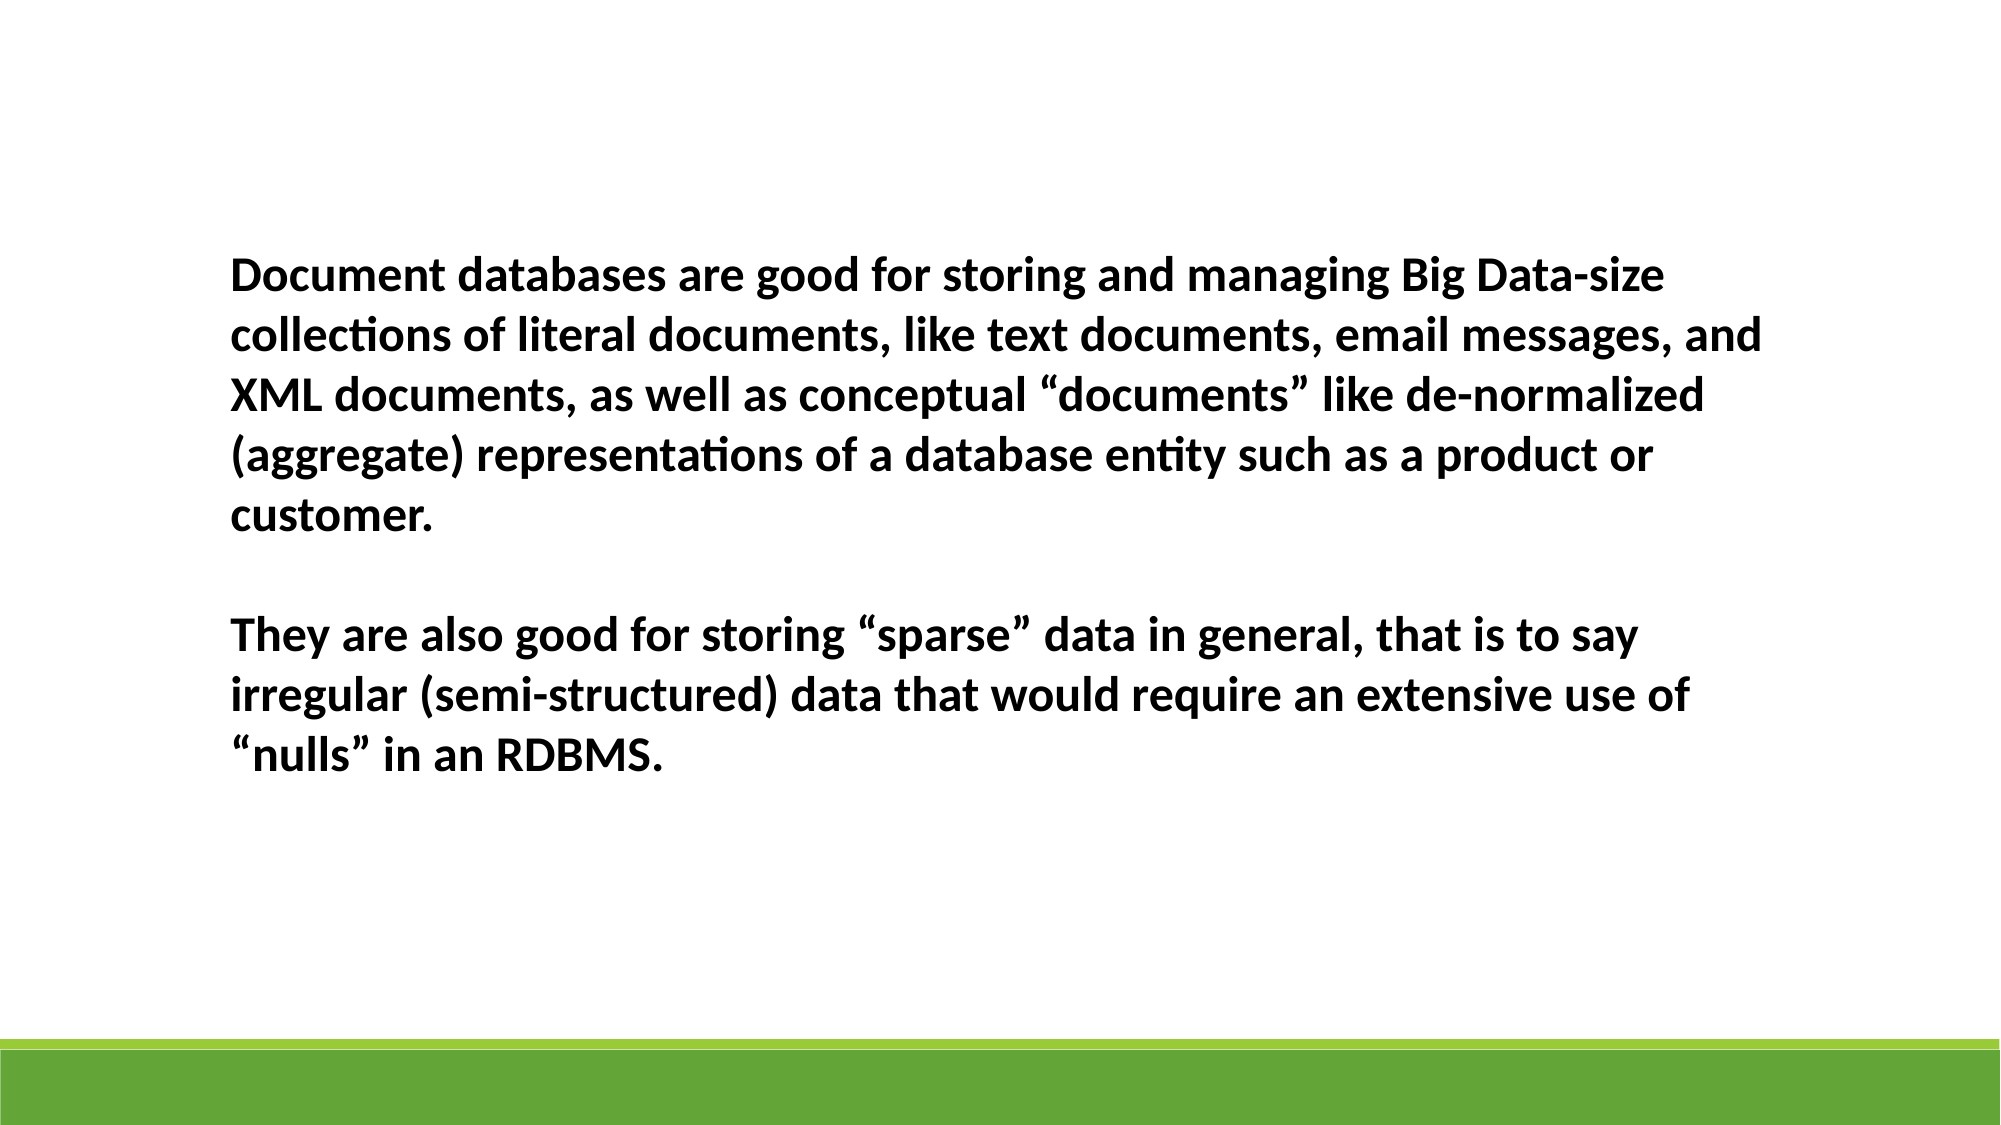

Document databases are good for storing and managing Big Data-size collections of literal documents, like text documents, email messages, and XML documents, as well as conceptual “documents” like de-normalized (aggregate) representations of a database entity such as a product or customer.

They are also good for storing “sparse” data in general, that is to say irregular (semi-structured) data that would require an extensive use of “nulls” in an RDBMS.